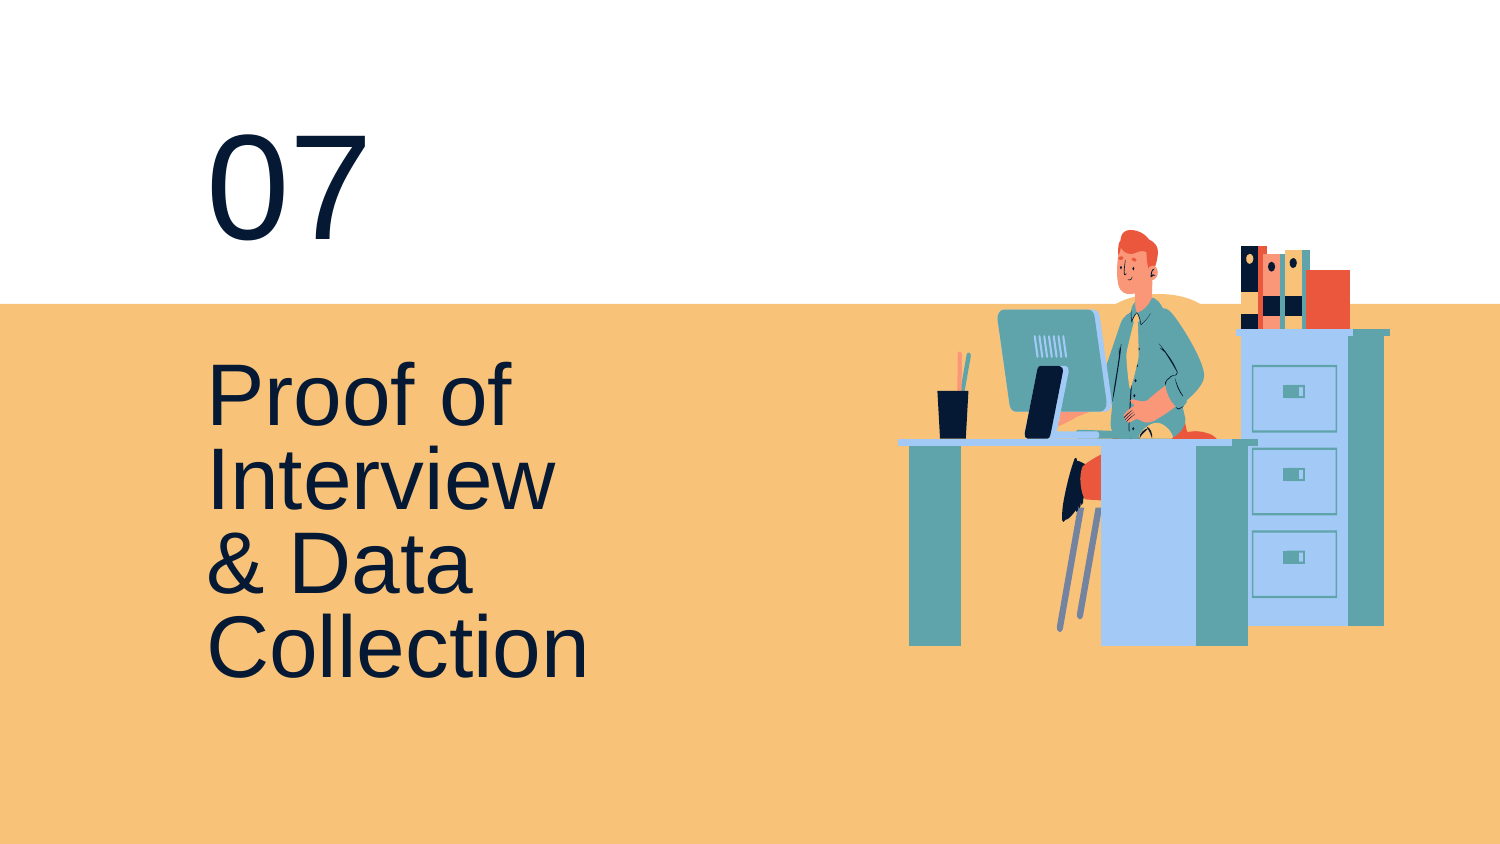

07

# Proof of Interview & Data Collection